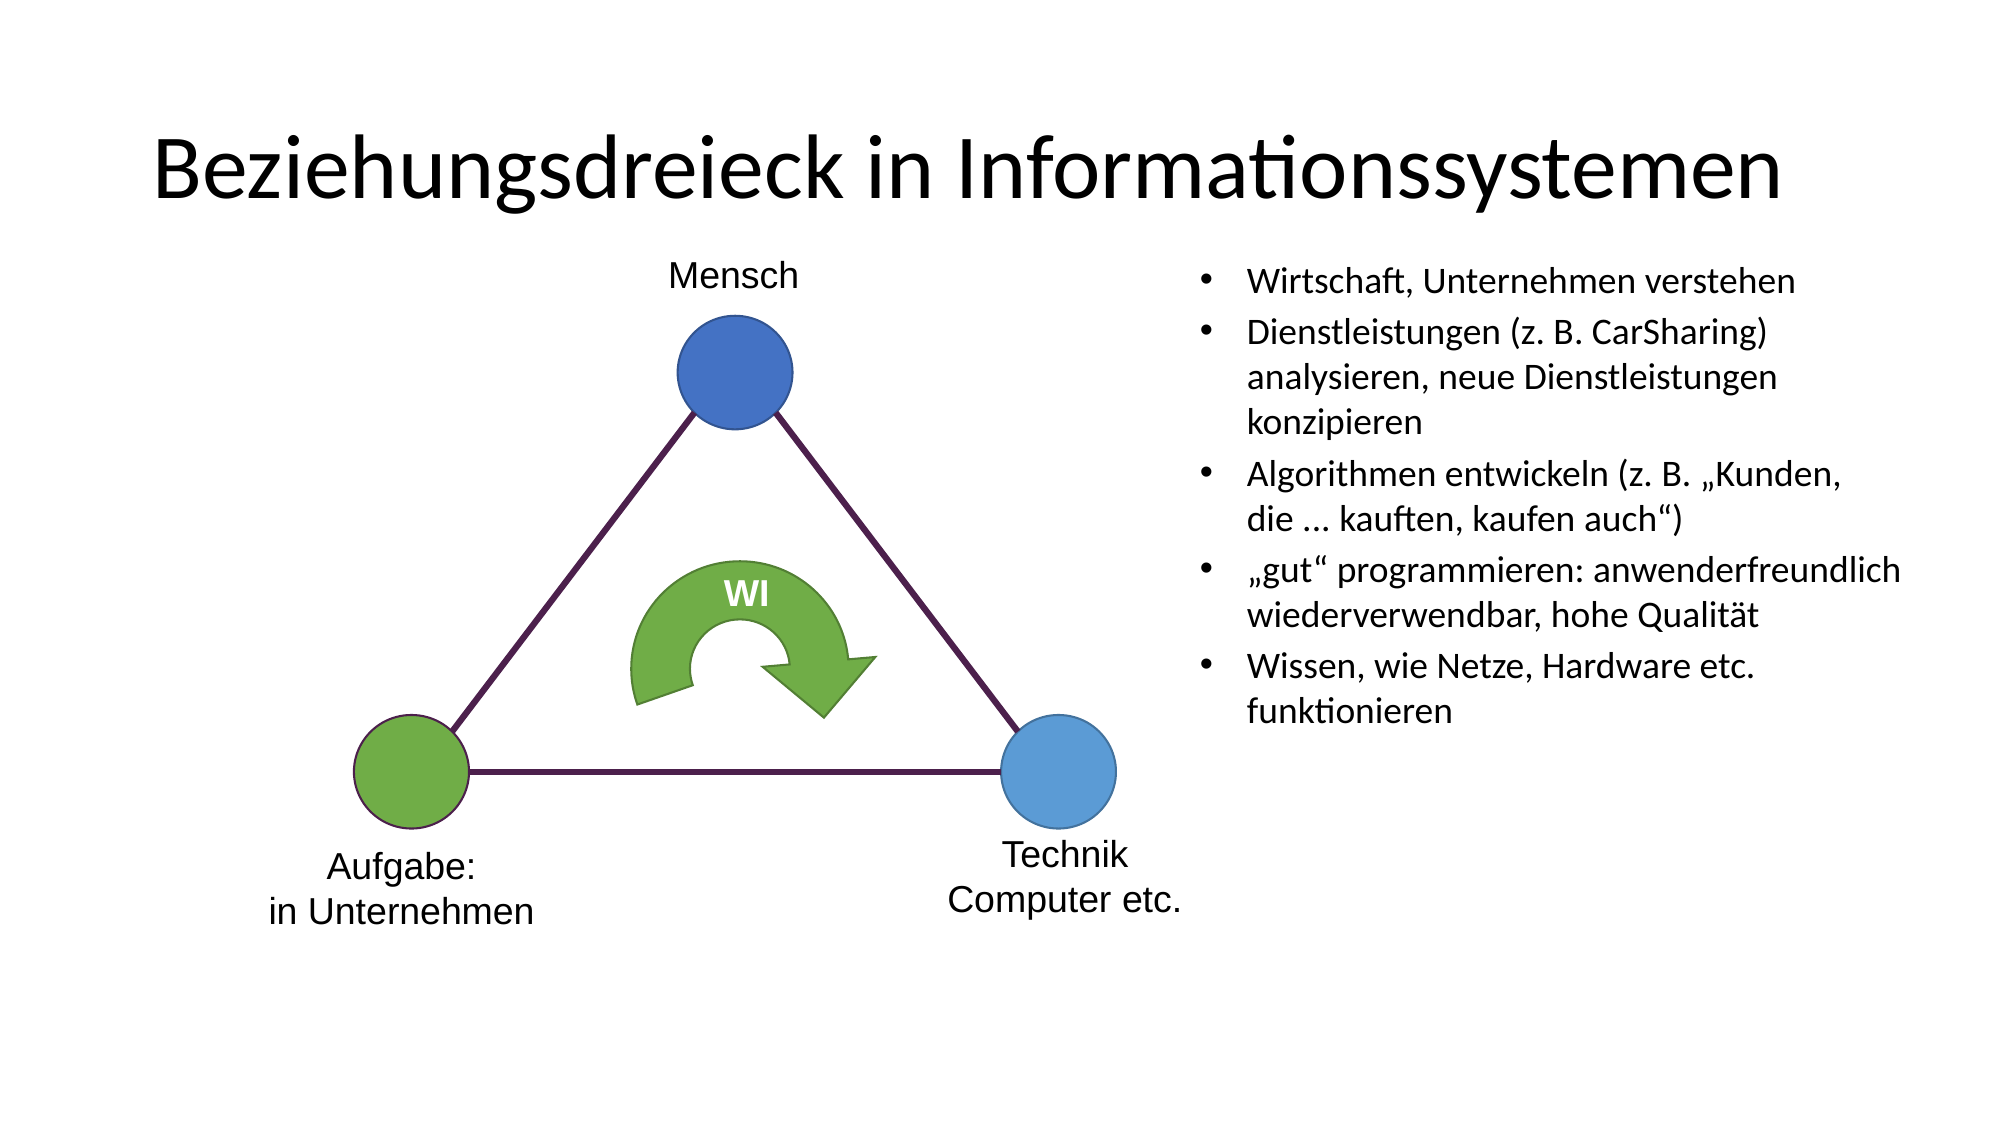

# Beziehungsdreieck in Informationssystemen
Mensch

WI

Technik
Computer etc.
Aufgabe:
in Unternehmen
Wirtschaft, Unternehmen verstehen
Dienstleistungen (z. B. CarSharing) analysieren, neue Dienstleistungen konzipieren
Algorithmen entwickeln (z. B. „Kunden, die ... kauften, kaufen auch“)
„gut“ programmieren: anwenderfreundlich wiederverwendbar, hohe Qualität
Wissen, wie Netze, Hardware etc. funktionieren